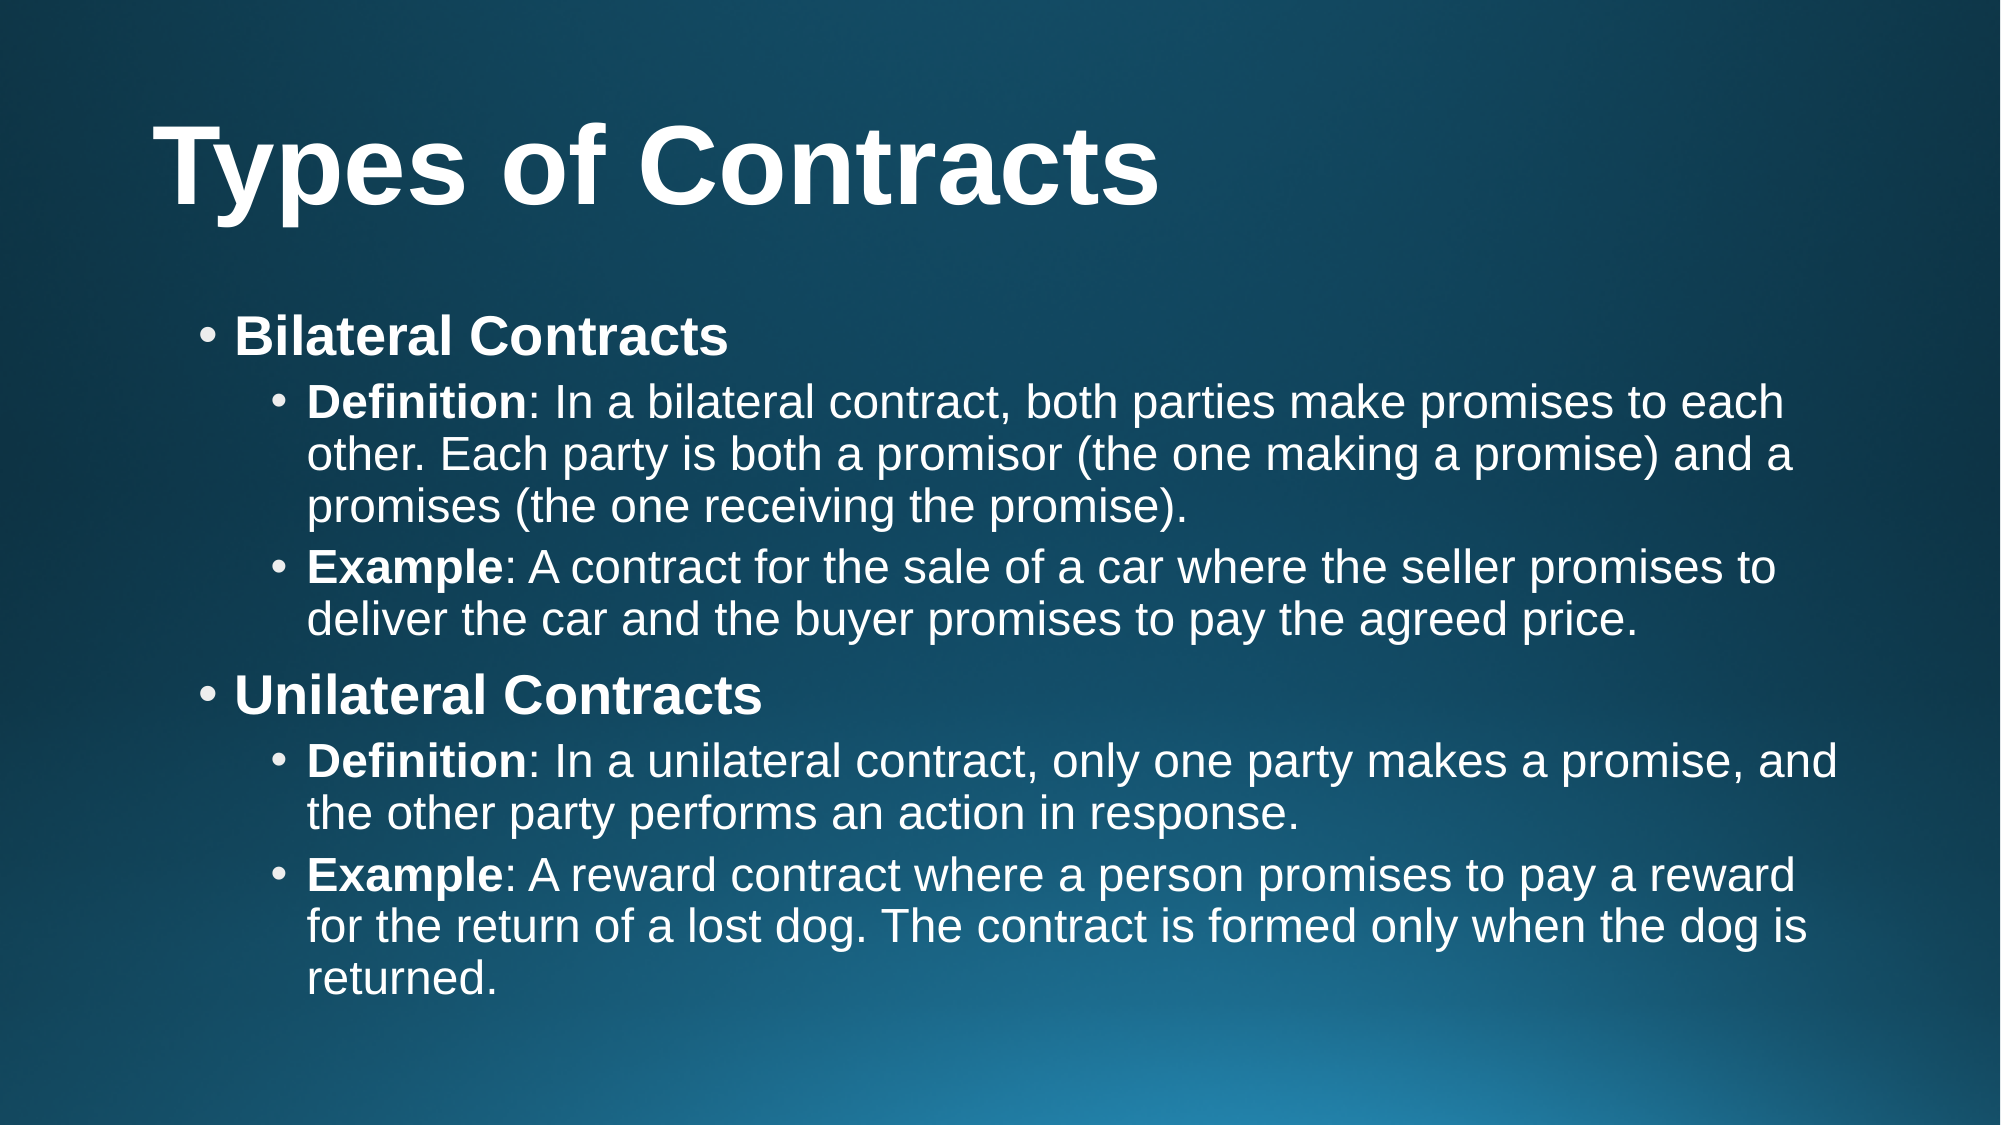

# Types of Contracts
Bilateral Contracts
Definition: In a bilateral contract, both parties make promises to each other. Each party is both a promisor (the one making a promise) and a promises (the one receiving the promise).
Example: A contract for the sale of a car where the seller promises to deliver the car and the buyer promises to pay the agreed price.
Unilateral Contracts
Definition: In a unilateral contract, only one party makes a promise, and the other party performs an action in response.
Example: A reward contract where a person promises to pay a reward for the return of a lost dog. The contract is formed only when the dog is returned.